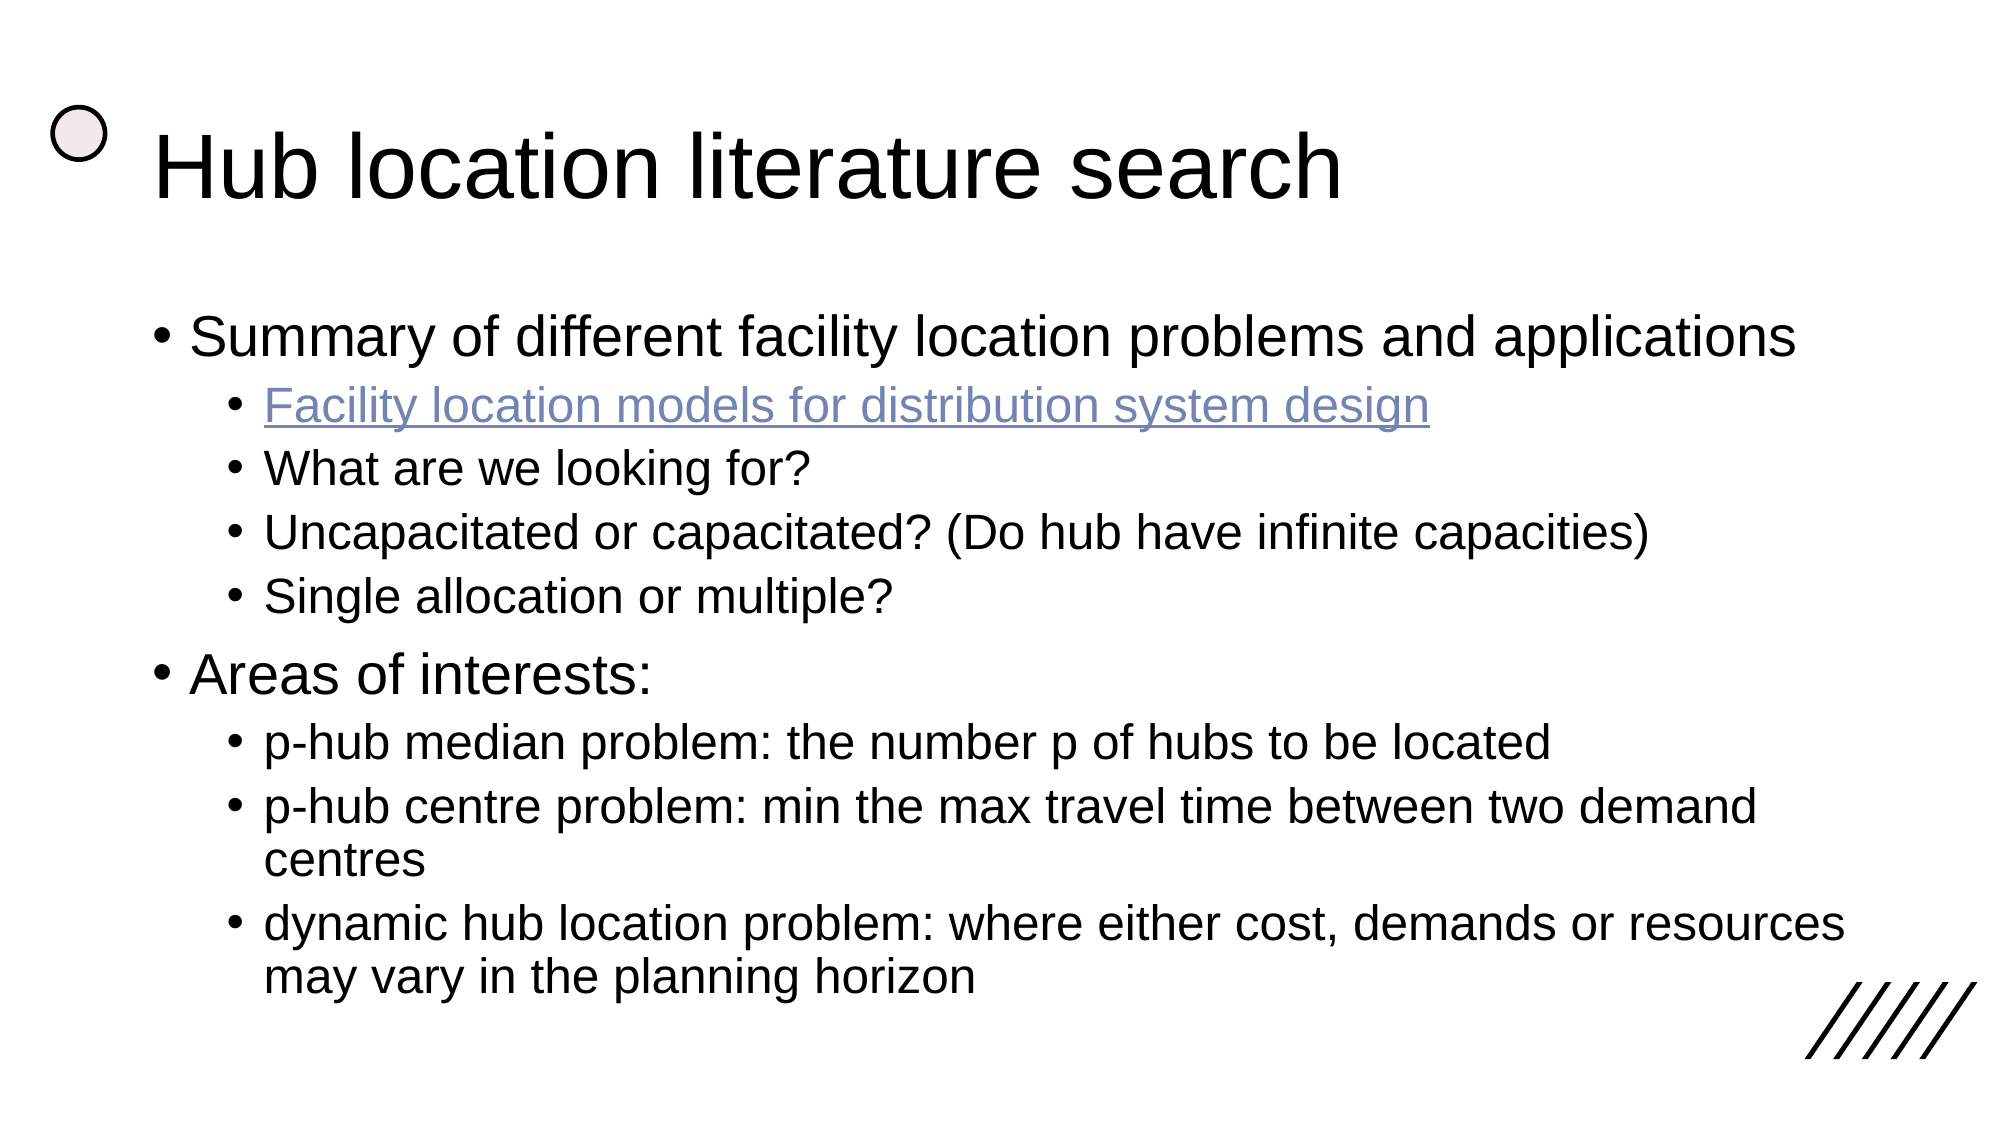

# Hub location literature search
Summary of different facility location problems and applications
Facility location models for distribution system design
What are we looking for?
Uncapacitated or capacitated? (Do hub have infinite capacities)
Single allocation or multiple?
Areas of interests:
p-hub median problem: the number p of hubs to be located
p-hub centre problem: min the max travel time between two demand centres
dynamic hub location problem: where either cost, demands or resources may vary in the planning horizon